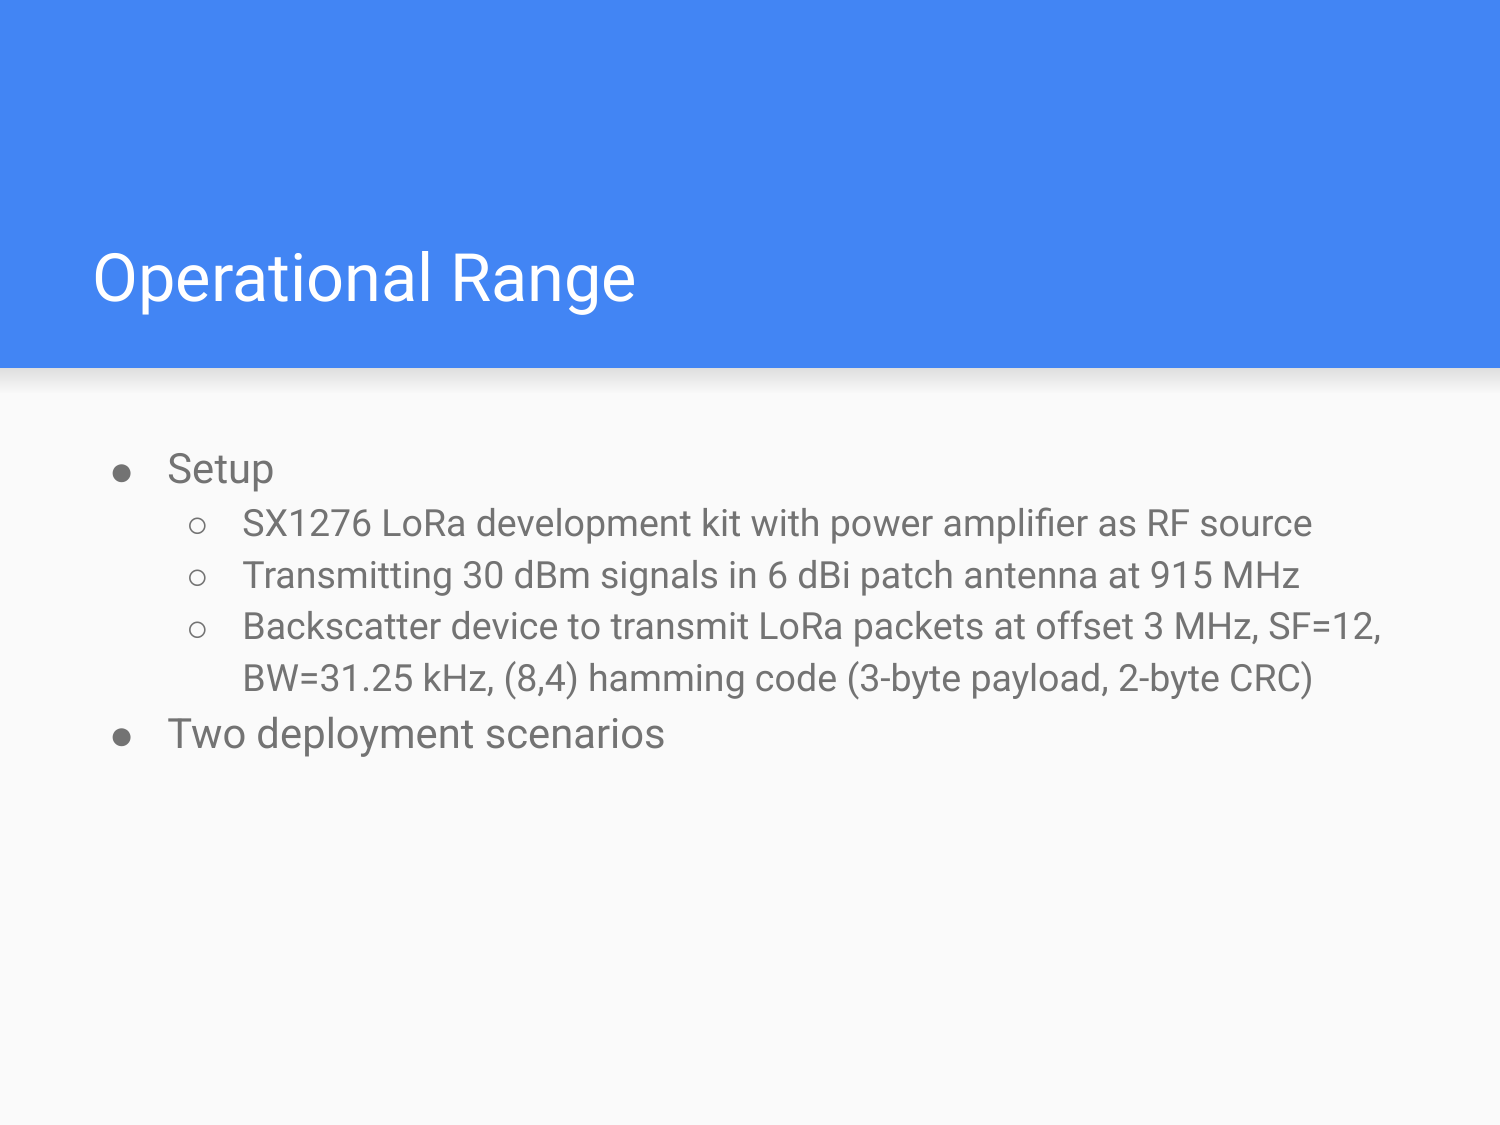

# Operational Range
Setup
SX1276 LoRa development kit with power amplifier as RF source
Transmitting 30 dBm signals in 6 dBi patch antenna at 915 MHz
Backscatter device to transmit LoRa packets at offset 3 MHz, SF=12, BW=31.25 kHz, (8,4) hamming code (3-byte payload, 2-byte CRC)
Two deployment scenarios